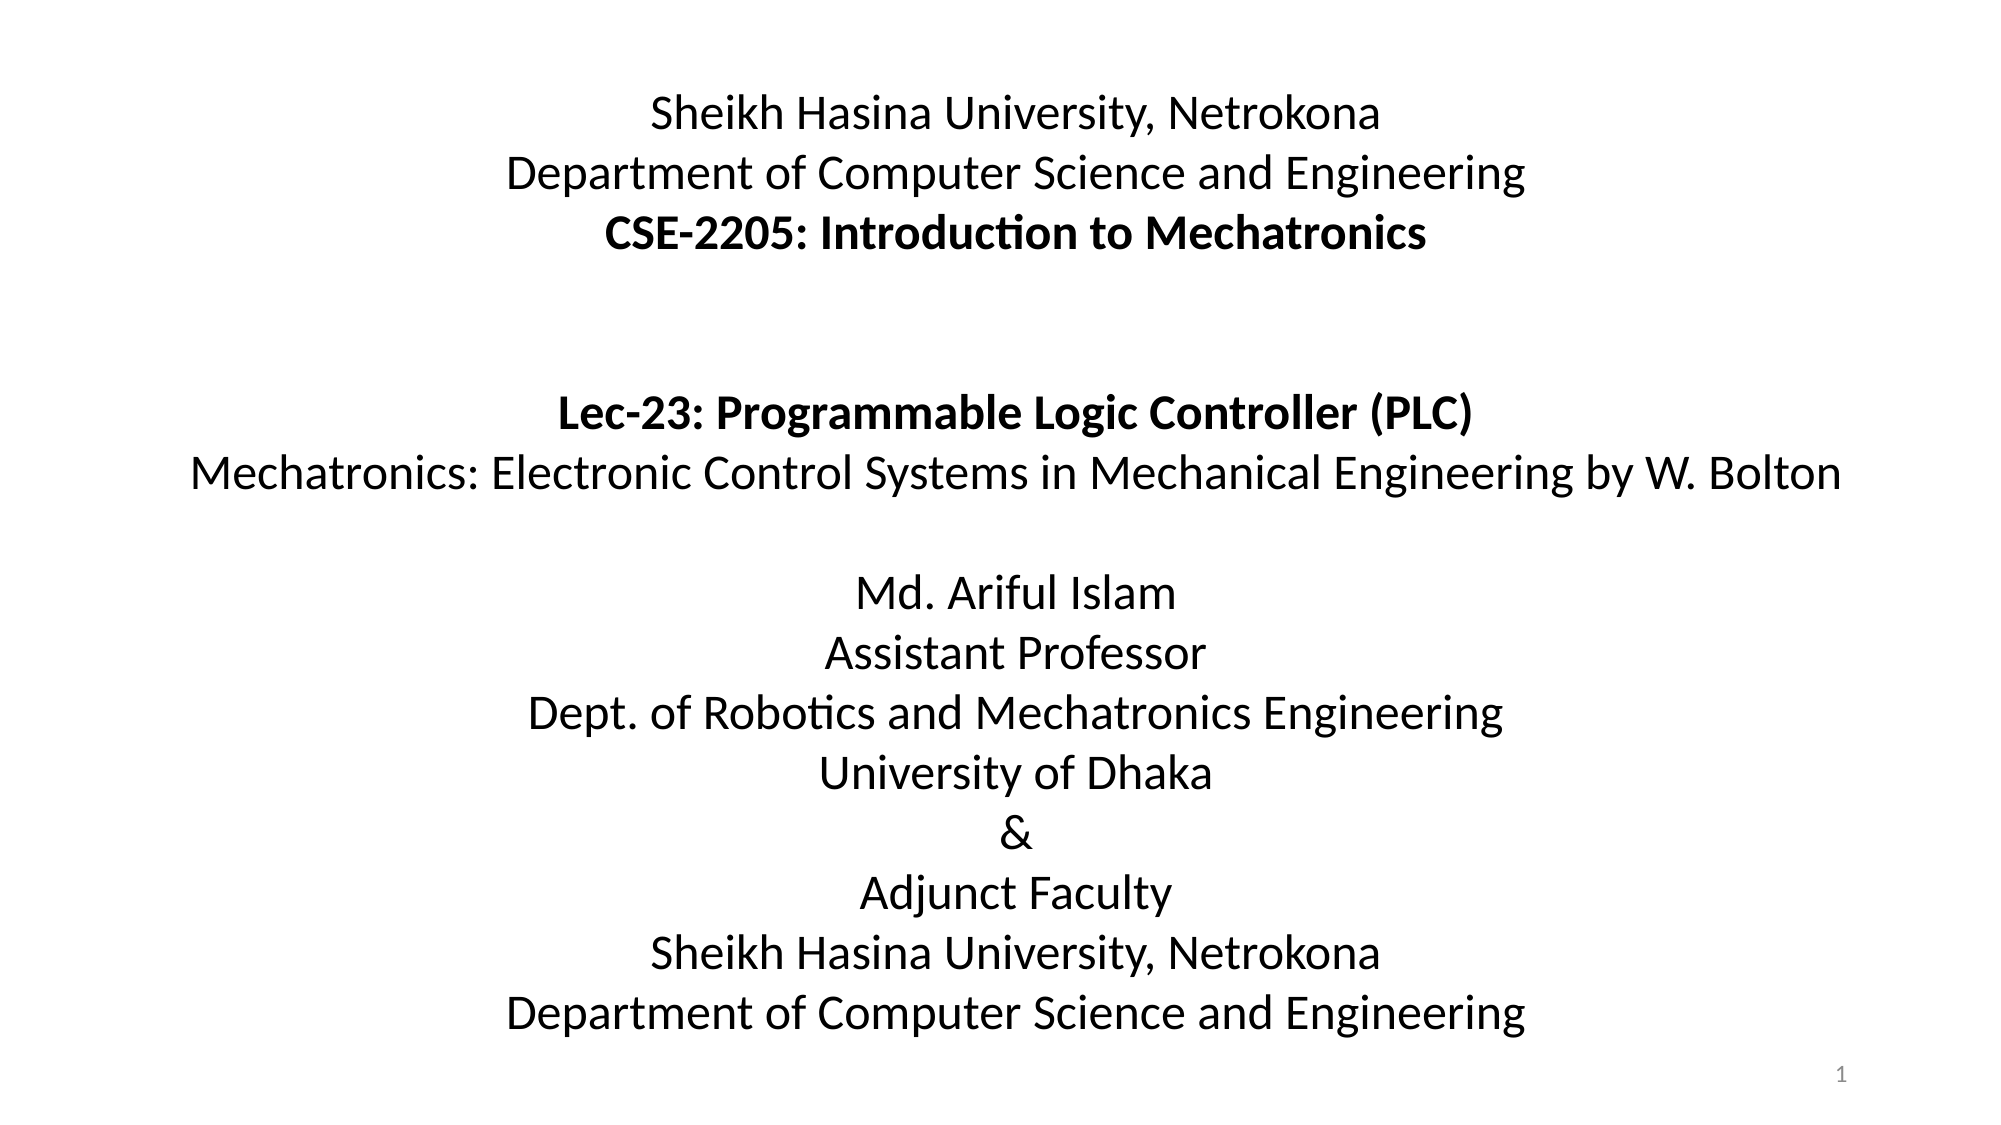

Sheikh Hasina University, Netrokona
Department of Computer Science and Engineering
CSE-2205: Introduction to Mechatronics

Lec-23: Programmable Logic Controller (PLC)
Mechatronics: Electronic Control Systems in Mechanical Engineering by W. Bolton

Md. Ariful Islam
Assistant Professor
Dept. of Robotics and Mechatronics Engineering
University of Dhaka
&
Adjunct Faculty
Sheikh Hasina University, Netrokona
Department of Computer Science and Engineering
1